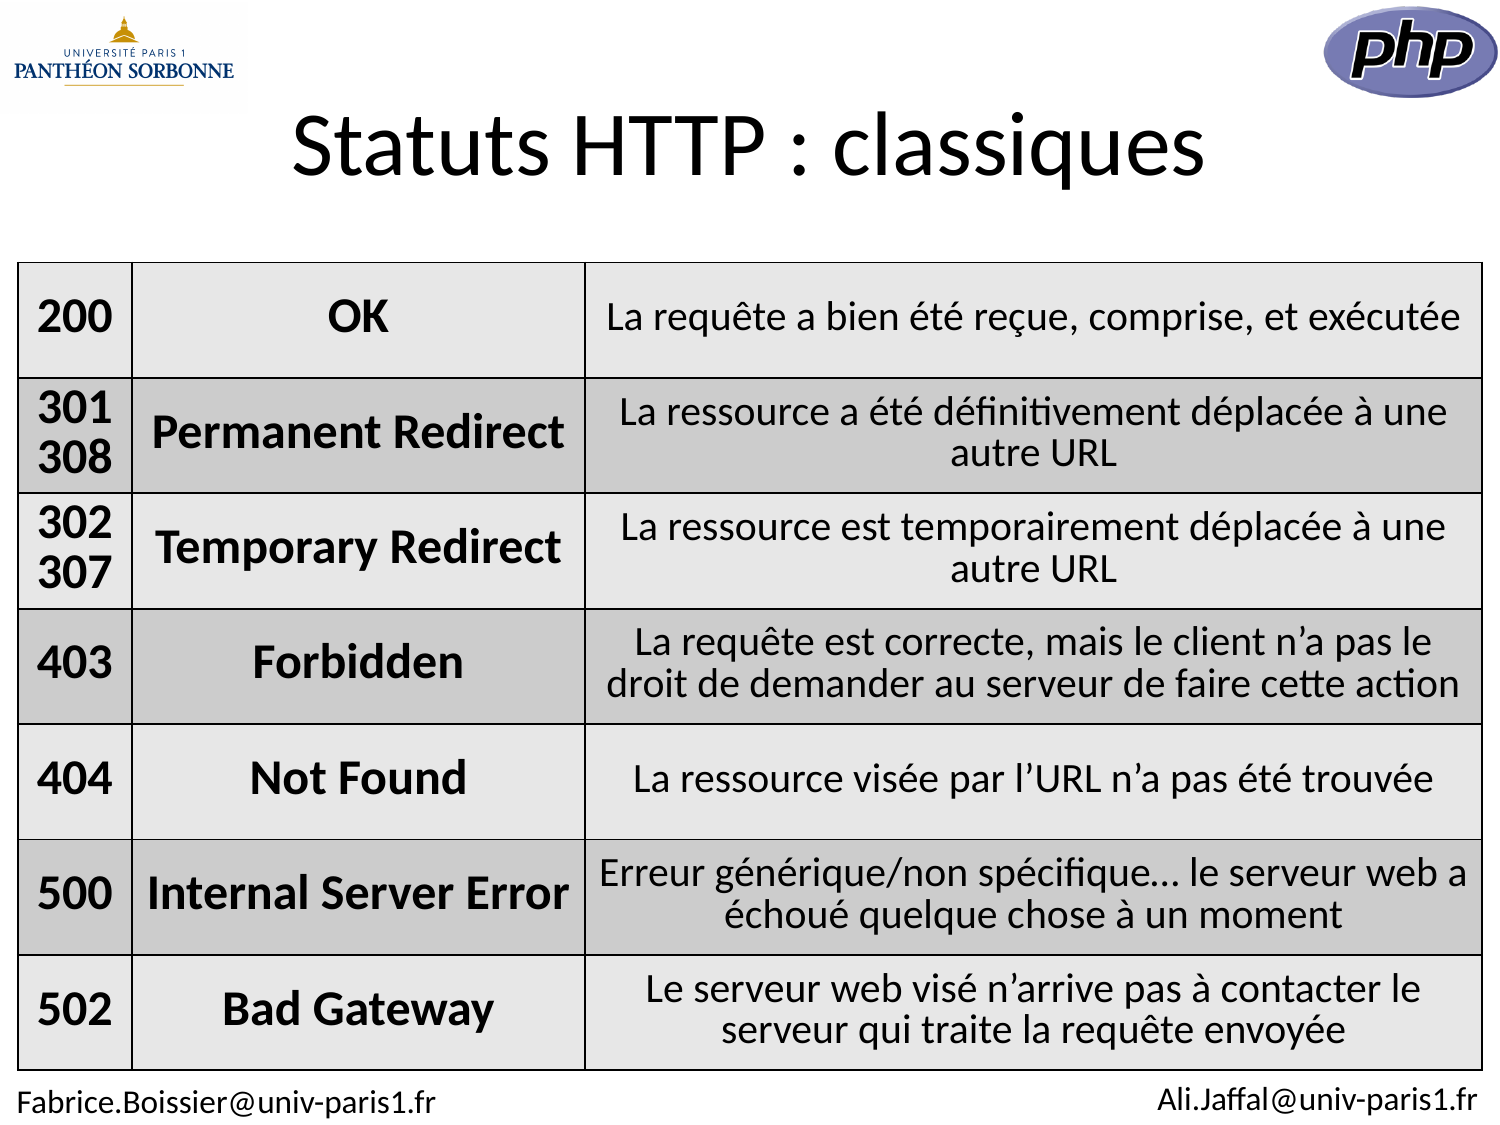

# Statuts HTTP : classiques
| 200 | OK | La requête a bien été reçue, comprise, et exécutée |
| --- | --- | --- |
| 301 308 | Permanent Redirect | La ressource a été définitivement déplacée à une autre URL |
| 302 307 | Temporary Redirect | La ressource est temporairement déplacée à une autre URL |
| 403 | Forbidden | La requête est correcte, mais le client n’a pas le droit de demander au serveur de faire cette action |
| 404 | Not Found | La ressource visée par l’URL n’a pas été trouvée |
| 500 | Internal Server Error | Erreur générique/non spécifique… le serveur web a échoué quelque chose à un moment |
| 502 | Bad Gateway | Le serveur web visé n’arrive pas à contacter le serveur qui traite la requête envoyée |